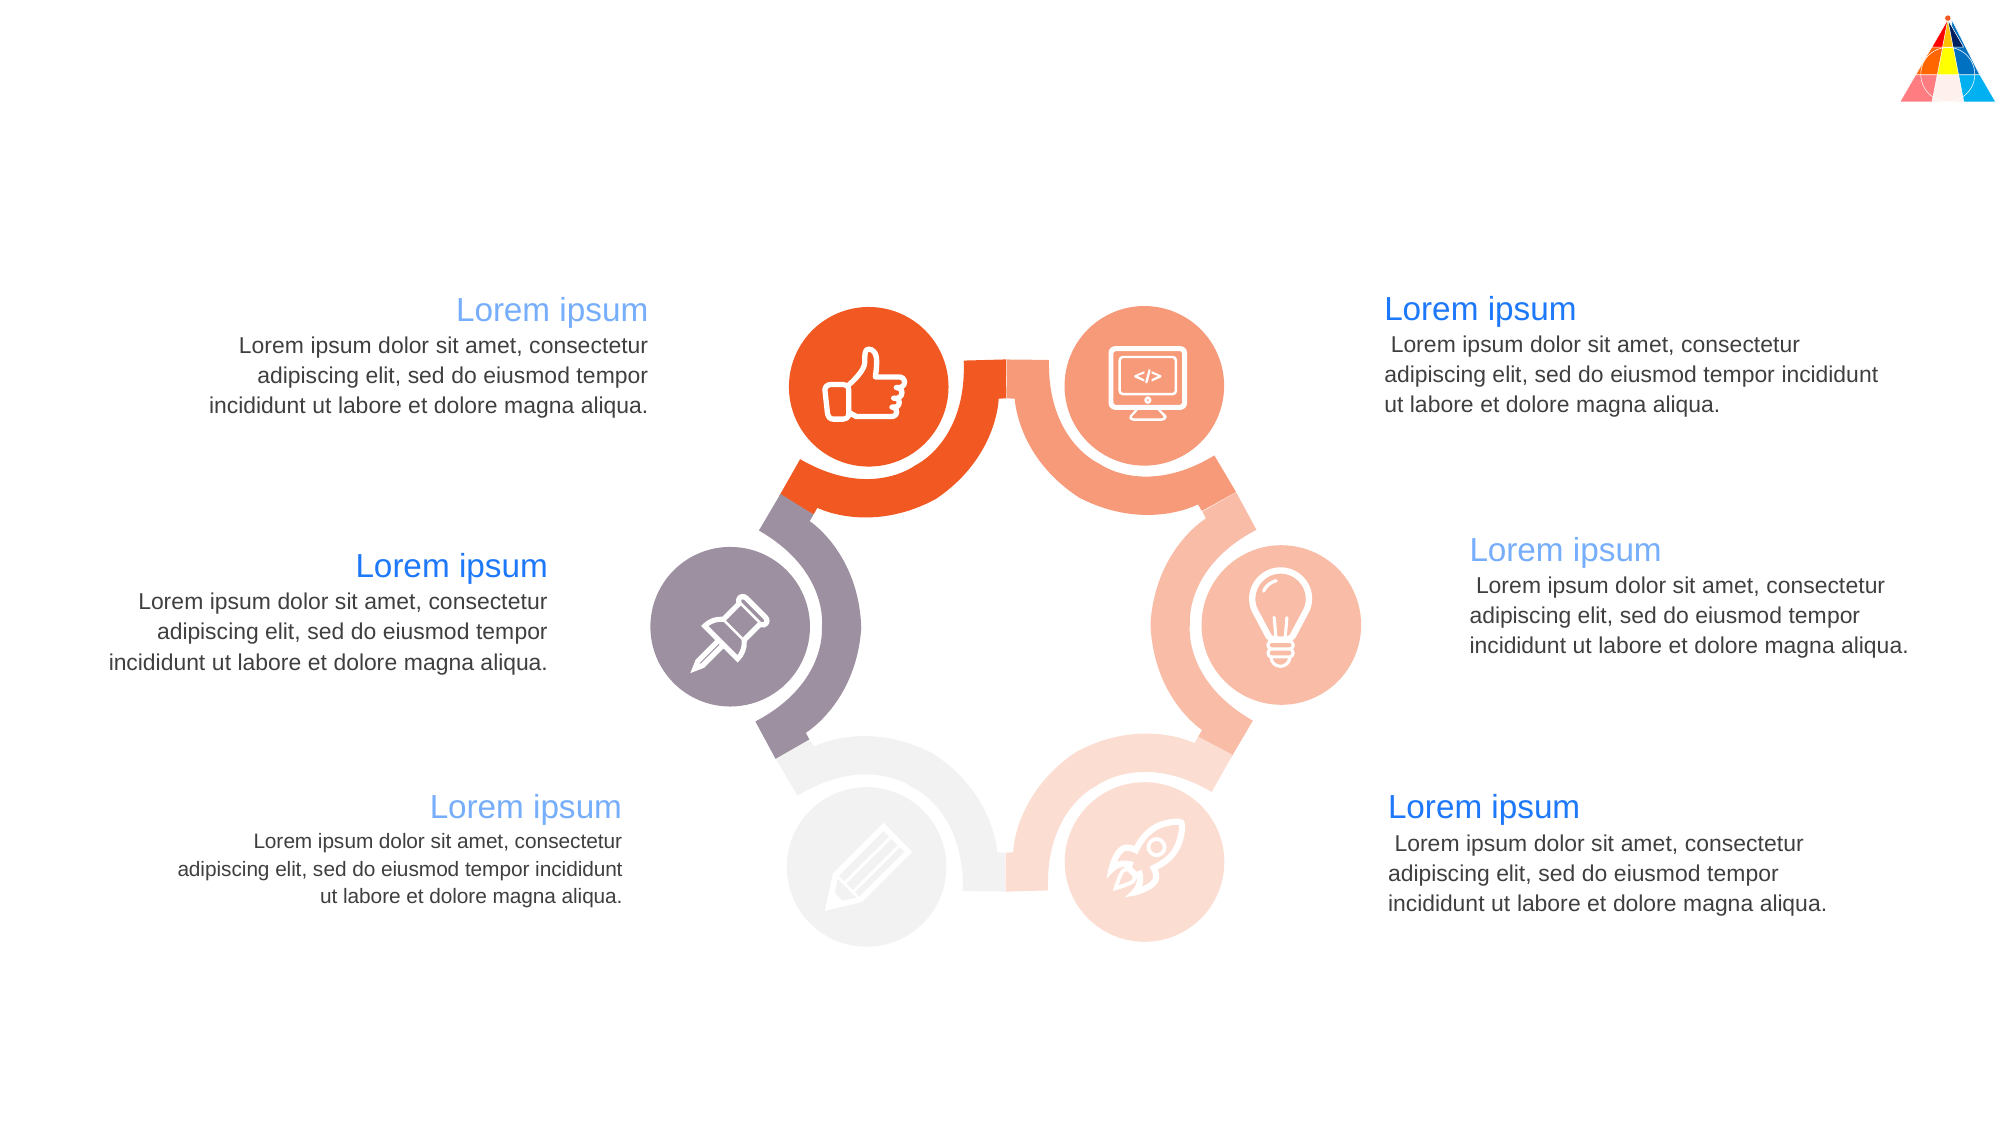

Lorem ipsum
 Lorem ipsum dolor sit amet, consectetur adipiscing elit, sed do eiusmod tempor incididunt ut labore et dolore magna aliqua.
Lorem ipsum
Lorem ipsum dolor sit amet, consectetur adipiscing elit, sed do eiusmod tempor incididunt ut labore et dolore magna aliqua.

Lorem ipsum
 Lorem ipsum dolor sit amet, consectetur adipiscing elit, sed do eiusmod tempor incididunt ut labore et dolore magna aliqua.
Lorem ipsum
Lorem ipsum dolor sit amet, consectetur adipiscing elit, sed do eiusmod tempor incididunt ut labore et dolore magna aliqua.

Lorem ipsum
Lorem ipsum dolor sit amet, consectetur adipiscing elit, sed do eiusmod tempor incididunt ut labore et dolore magna aliqua.
Lorem ipsum
 Lorem ipsum dolor sit amet, consectetur adipiscing elit, sed do eiusmod tempor incididunt ut labore et dolore magna aliqua.